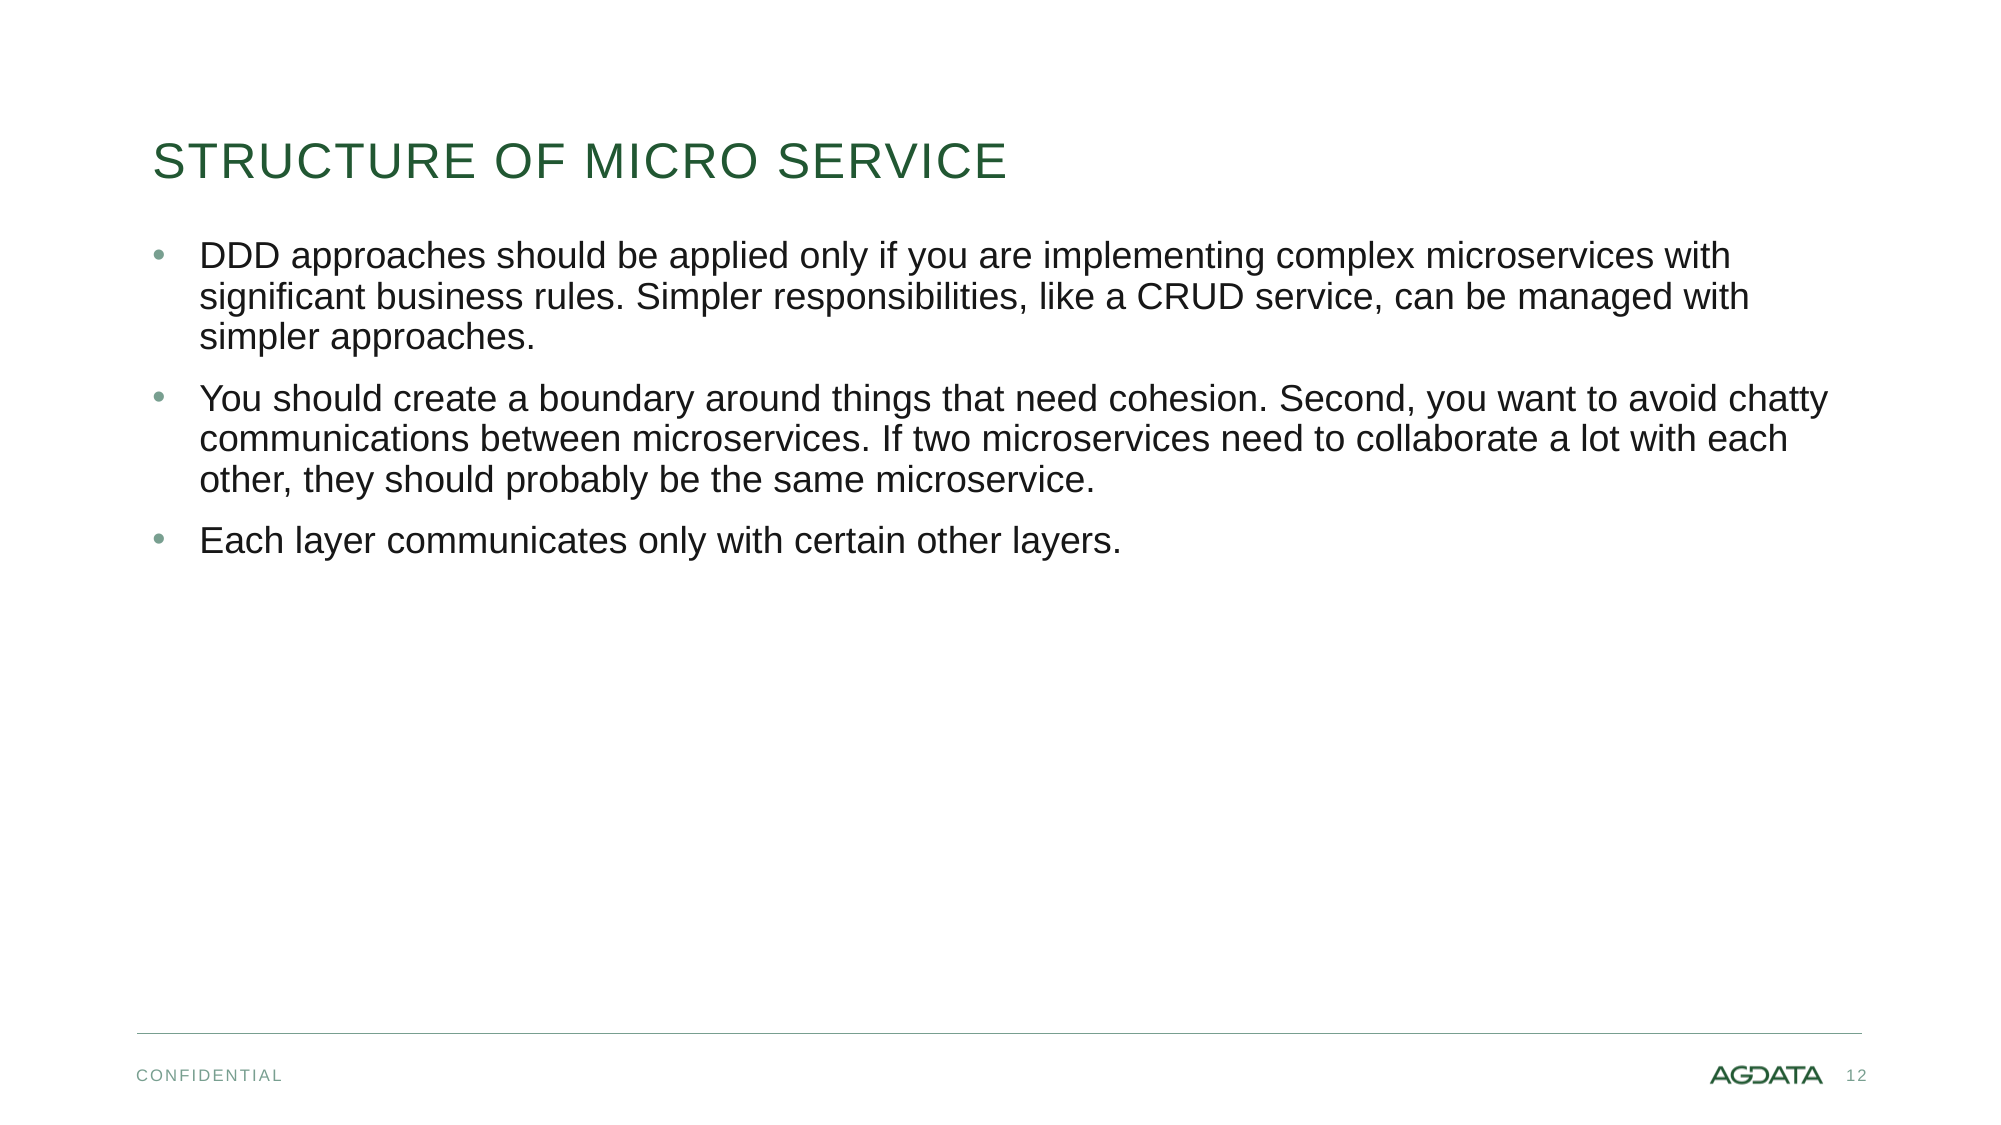

# Structure of micro service
DDD approaches should be applied only if you are implementing complex microservices with significant business rules. Simpler responsibilities, like a CRUD service, can be managed with simpler approaches.
You should create a boundary around things that need cohesion. Second, you want to avoid chatty communications between microservices. If two microservices need to collaborate a lot with each other, they should probably be the same microservice.
Each layer communicates only with certain other layers.